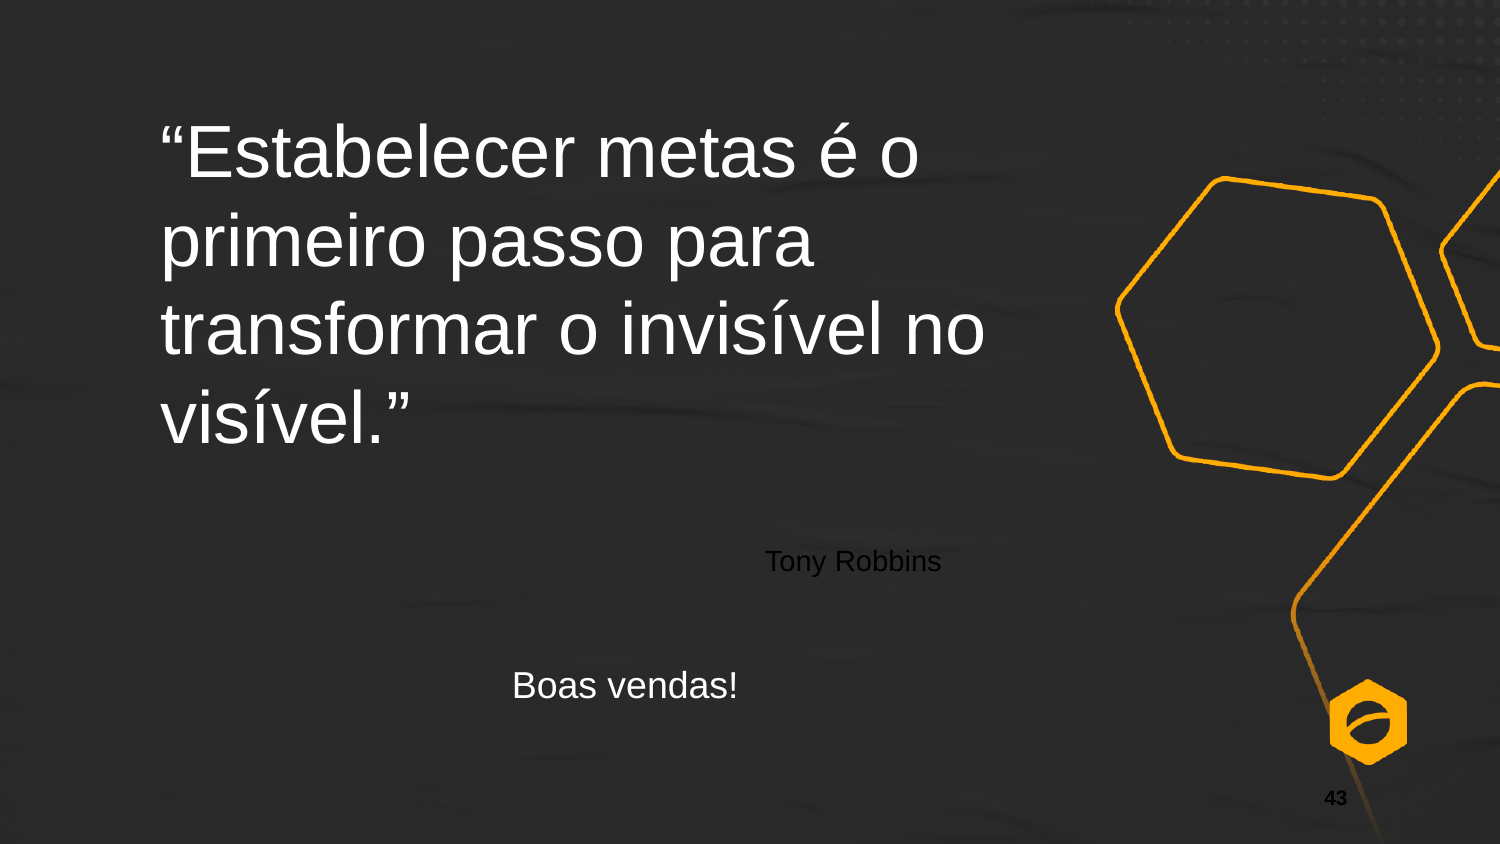

# “Estabelecer metas é o primeiro passo para transformar o invisível no visível.”
Tony Robbins
Boas vendas!
43